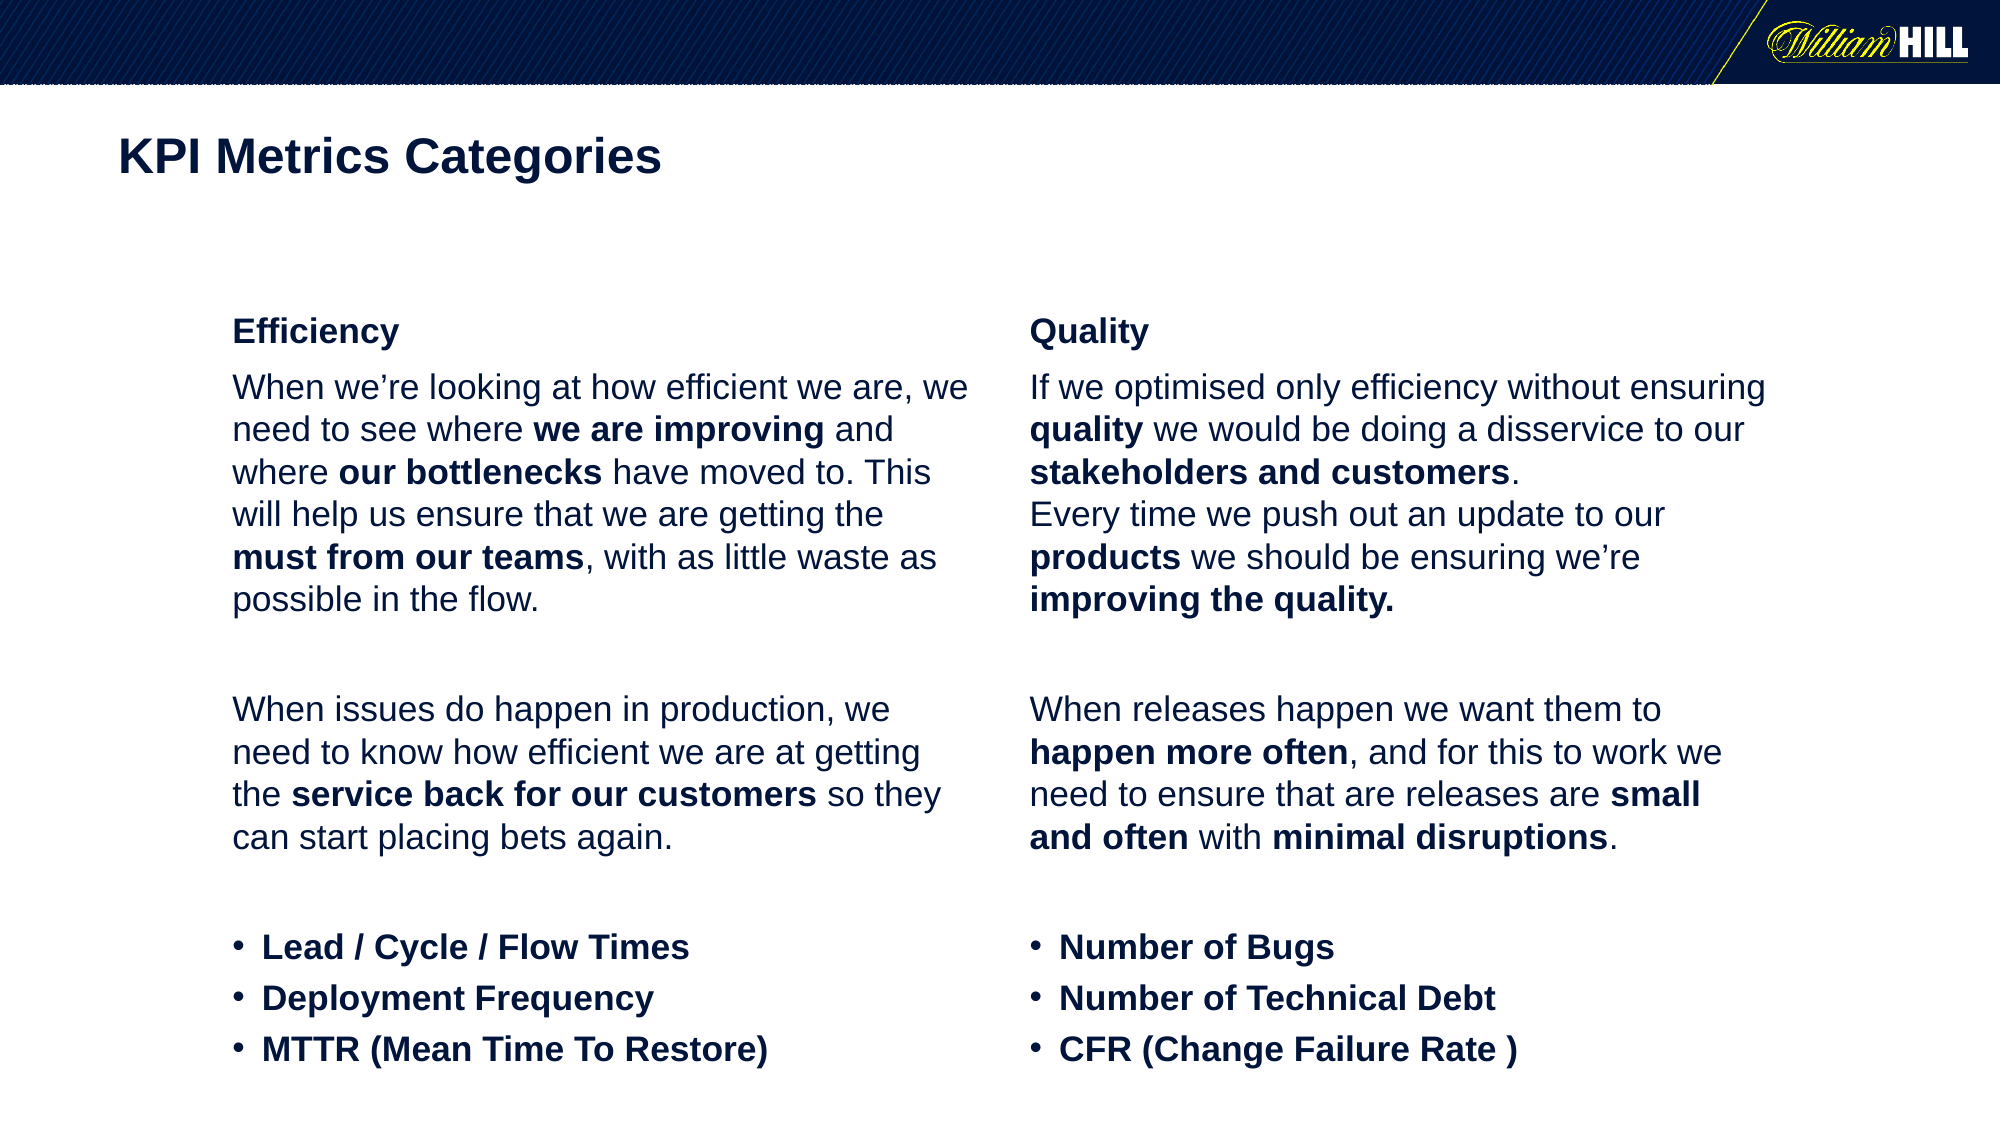

# KPI Metrics Categories
Efficiency
When we’re looking at how efficient we are, we need to see where we are improving and where our bottlenecks have moved to. This will help us ensure that we are getting the must from our teams, with as little waste as possible in the flow.

When issues do happen in production, we need to know how efficient we are at getting the service back for our customers so they can start placing bets again.

Lead / Cycle / Flow Times
Deployment Frequency
MTTR (Mean Time To Restore)
Quality
If we optimised only efficiency without ensuring quality we would be doing a disservice to our stakeholders and customers.
Every time we push out an update to our products we should be ensuring we’re improving the quality.

When releases happen we want them to happen more often, and for this to work we need to ensure that are releases are small and often with minimal disruptions.

Number of Bugs
Number of Technical Debt
CFR (Change Failure Rate )